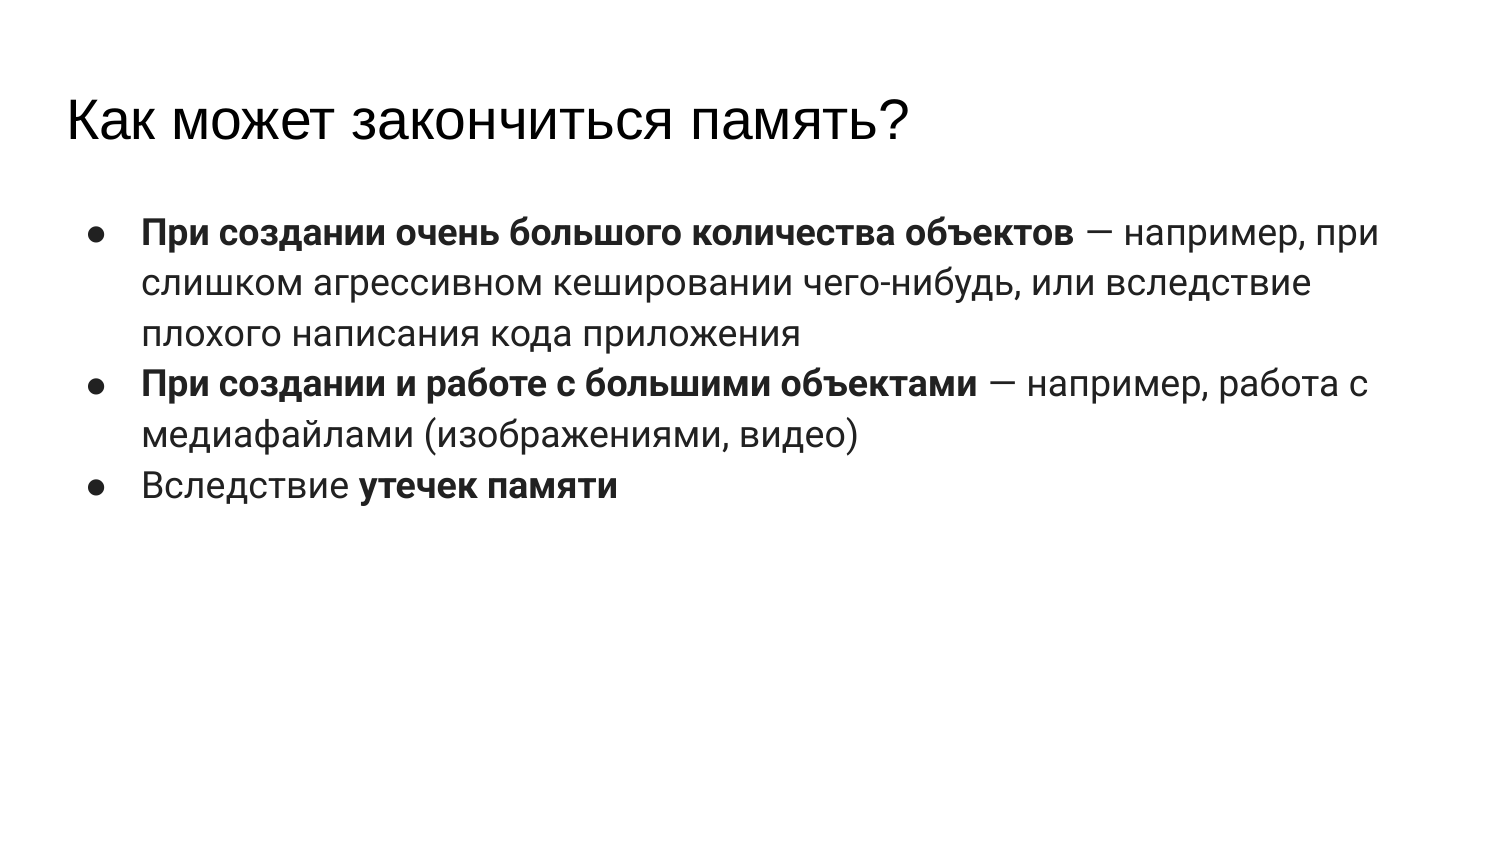

# Как может закончиться память?
При создании очень большого количества объектов — например, при слишком агрессивном кешировании чего-нибудь, или вследствие плохого написания кода приложения
При создании и работе с большими объектами — например, работа с медиафайлами (изображениями, видео)
Вследствие утечек памяти